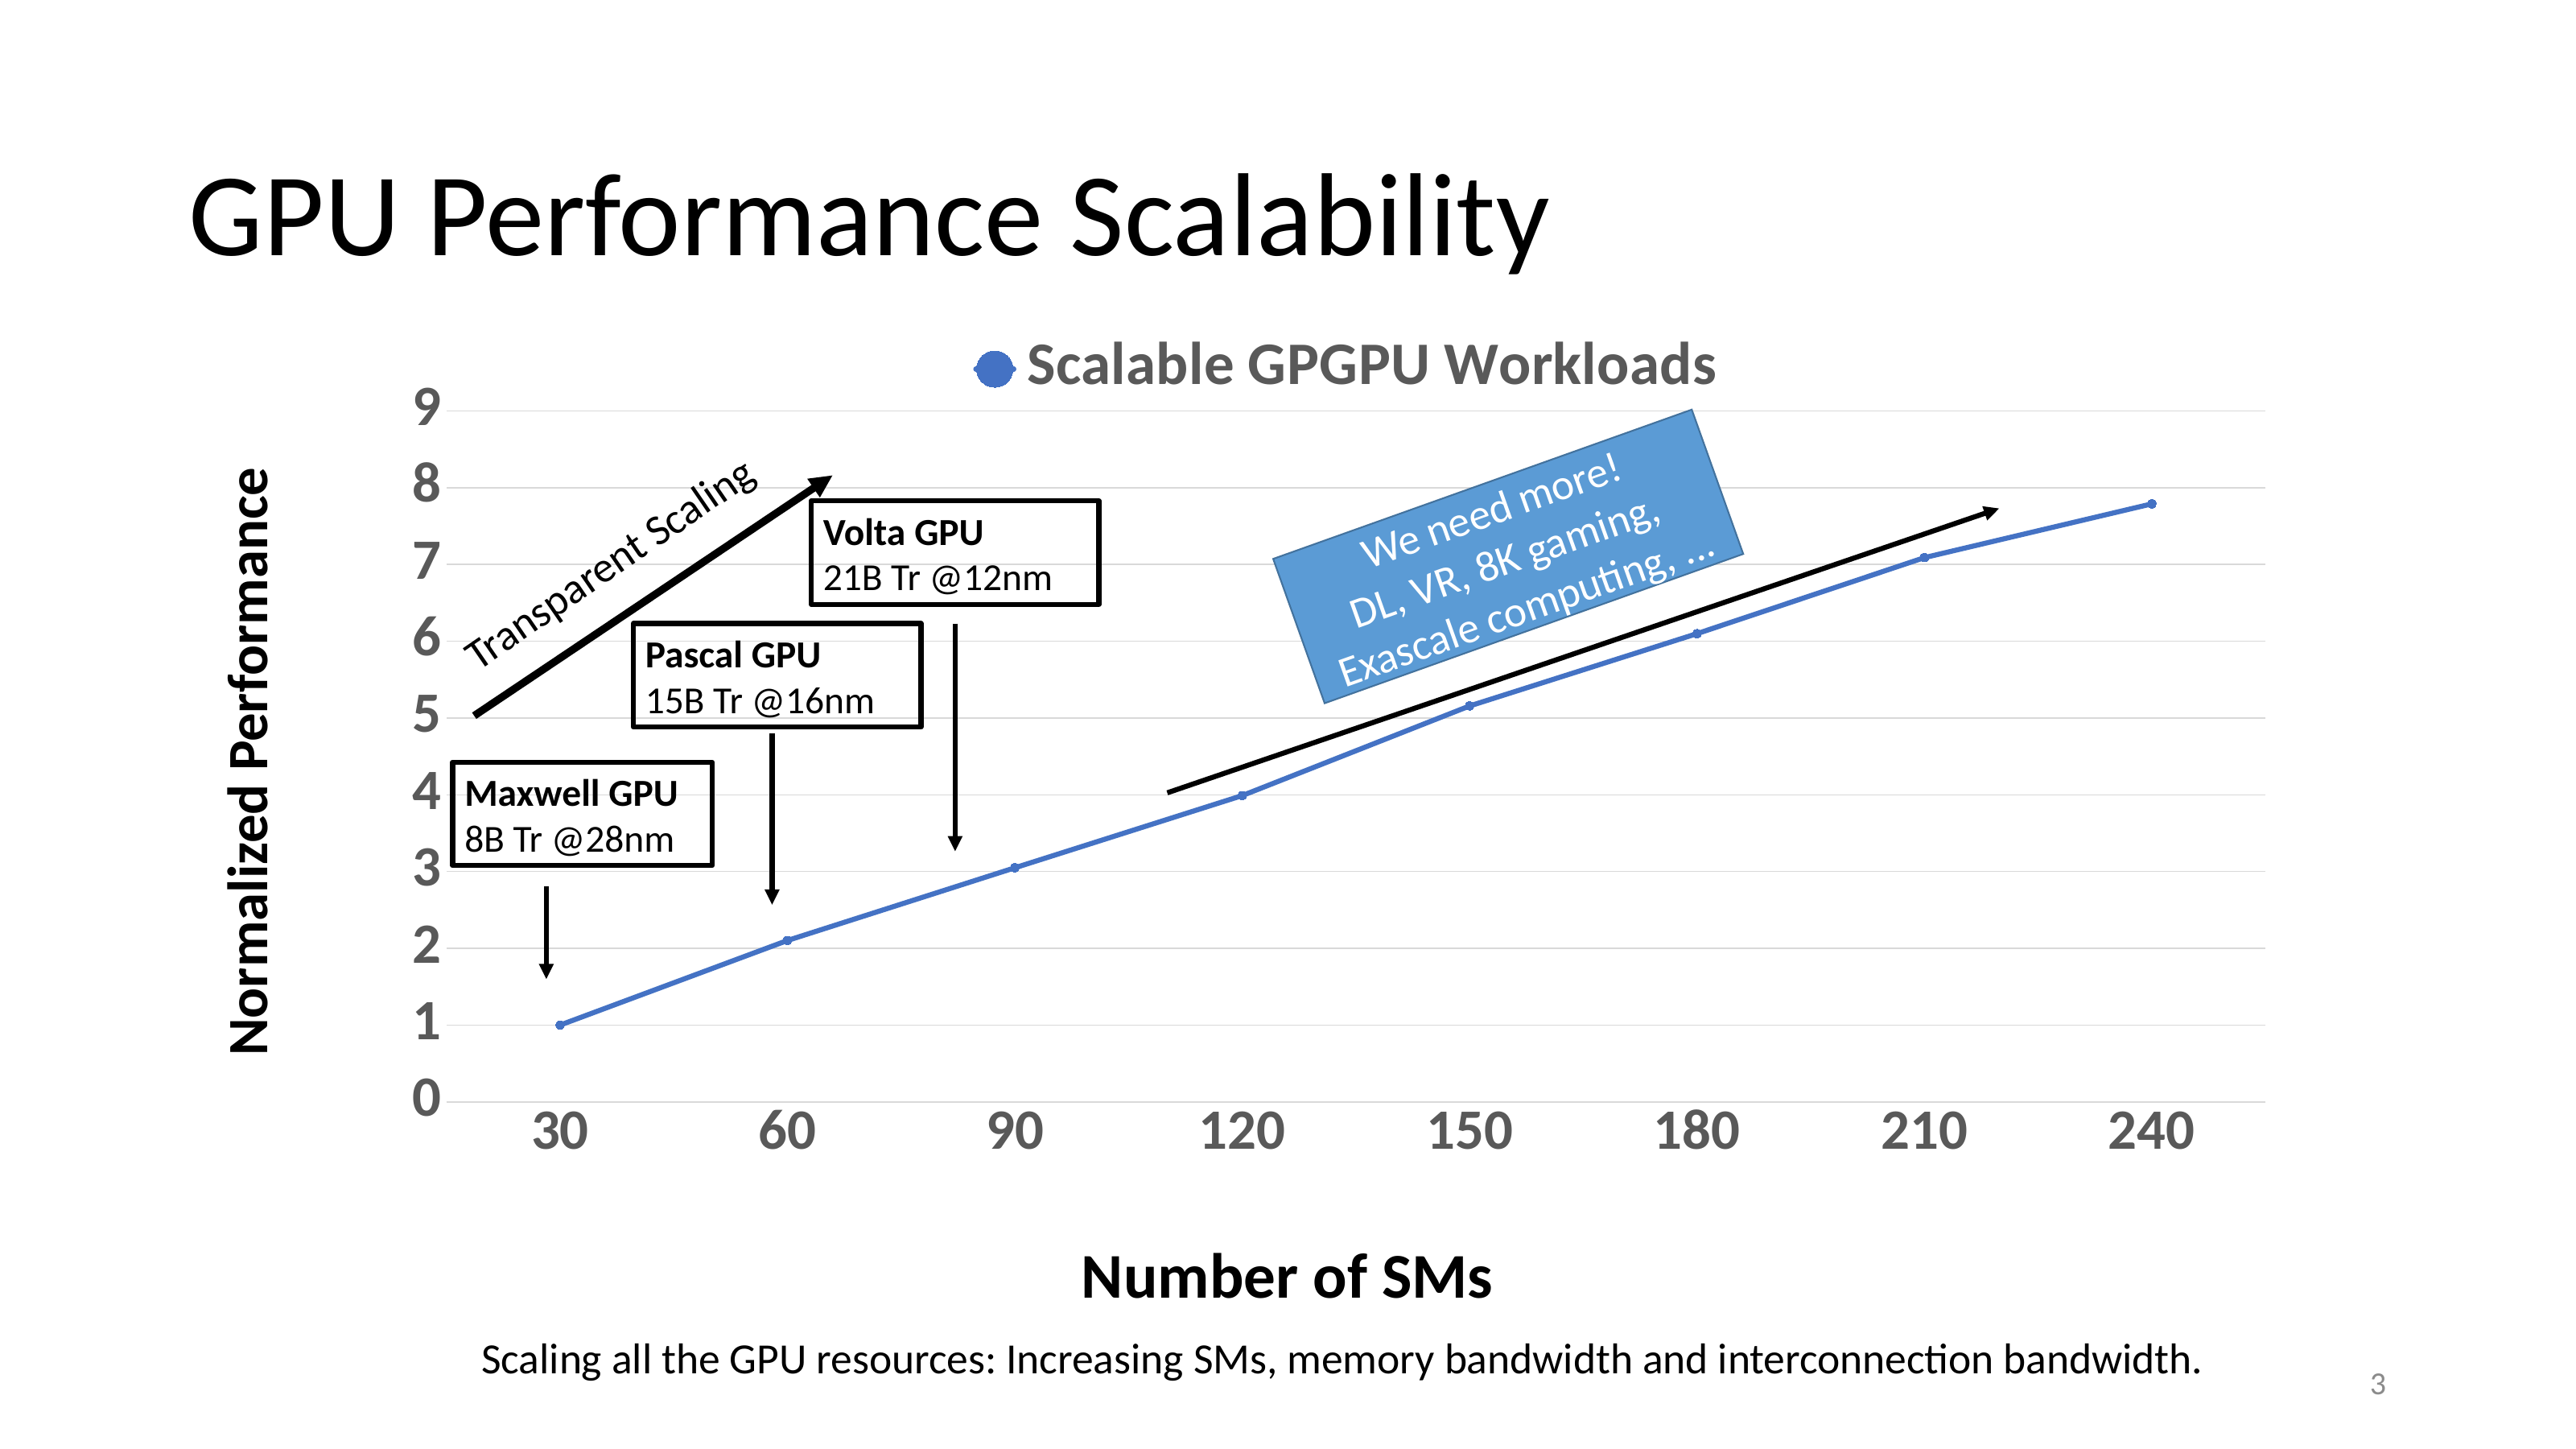

# GPU Performance Scalability

### Chart

| Category | Scalable GPGPU Workloads |
|---|---|
| 30 | 1.0 |
| 60 | 2.10206354537917 |
| 90 | 3.0490085419679596 |
| 120 | 3.98949944223787 |
| 150 | 5.15749398376865 |
| 180 | 6.09900854196796 |
| 210 | 7.08871743023911 |
| 240 | 7.78949944223787 |
We need more!
DL, VR, 8K gaming,
Exascale computing, ...
Volta GPU
21B Tr @12nm
Transparent Scaling
Pascal GPU
15B Tr @16nm
Normalized Performance
Maxwell GPU
8B Tr @28nm
Number of SMs
Scaling all the GPU resources: Increasing SMs, memory bandwidth and interconnection bandwidth.
3